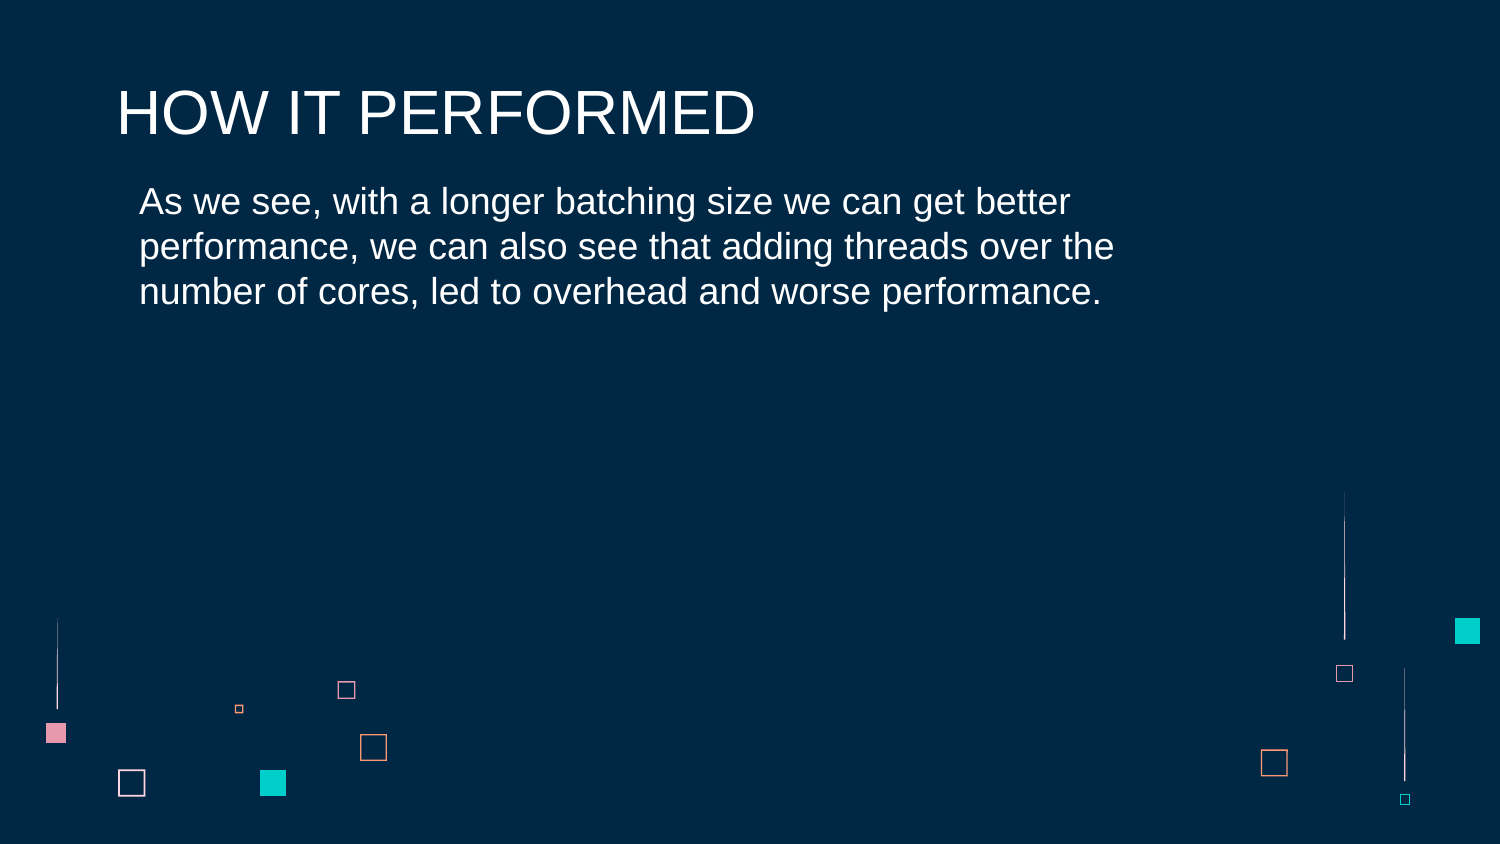

# HOW IT PERFORMED
As we see, with a longer batching size we can get better performance, we can also see that adding threads over the number of cores, led to overhead and worse performance.